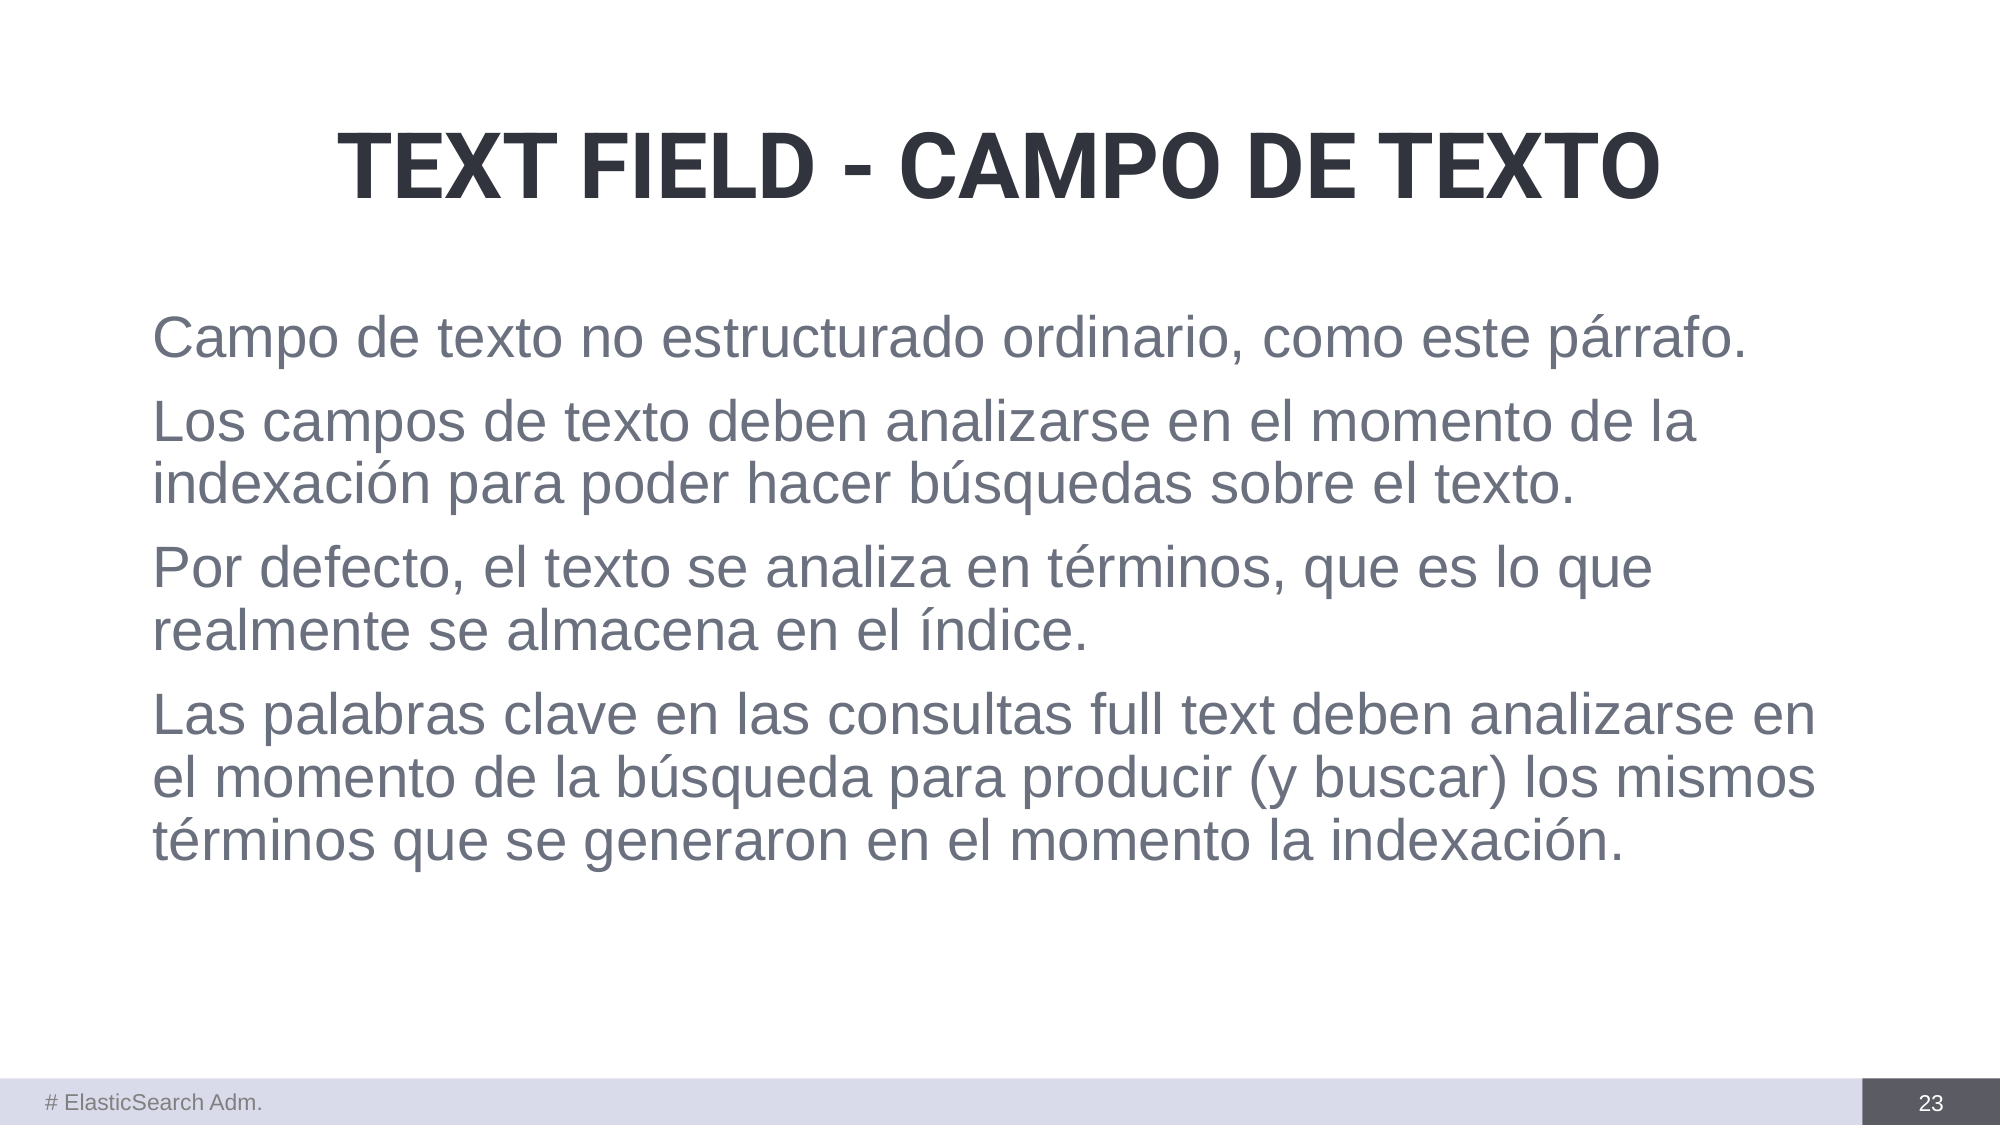

# TEXT FIELD - CAMPO DE TEXTO
Campo de texto no estructurado ordinario, como este párrafo.
Los campos de texto deben analizarse en el momento de la indexación para poder hacer búsquedas sobre el texto.
Por defecto, el texto se analiza en términos, que es lo que realmente se almacena en el índice.
Las palabras clave en las consultas full text deben analizarse en el momento de la búsqueda para producir (y buscar) los mismos términos que se generaron en el momento la indexación.
# ElasticSearch Adm.
23